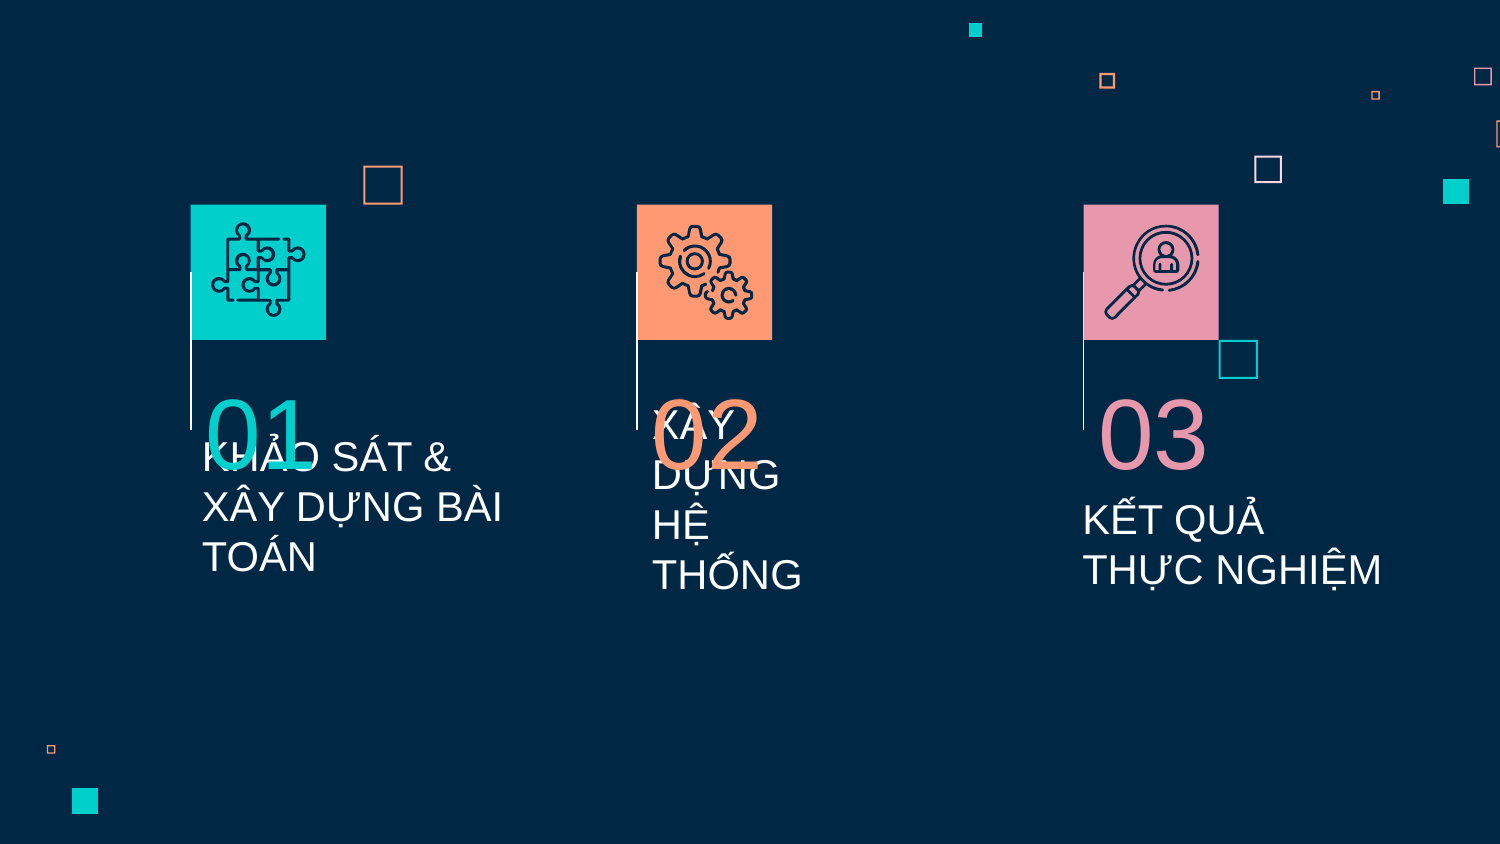

01
02
03
# KHẢO SÁT & XÂY DỰNG BÀI TOÁN
XÂY DỰNG HỆ THỐNG
KẾT QUẢ
THỰC NGHIỆM